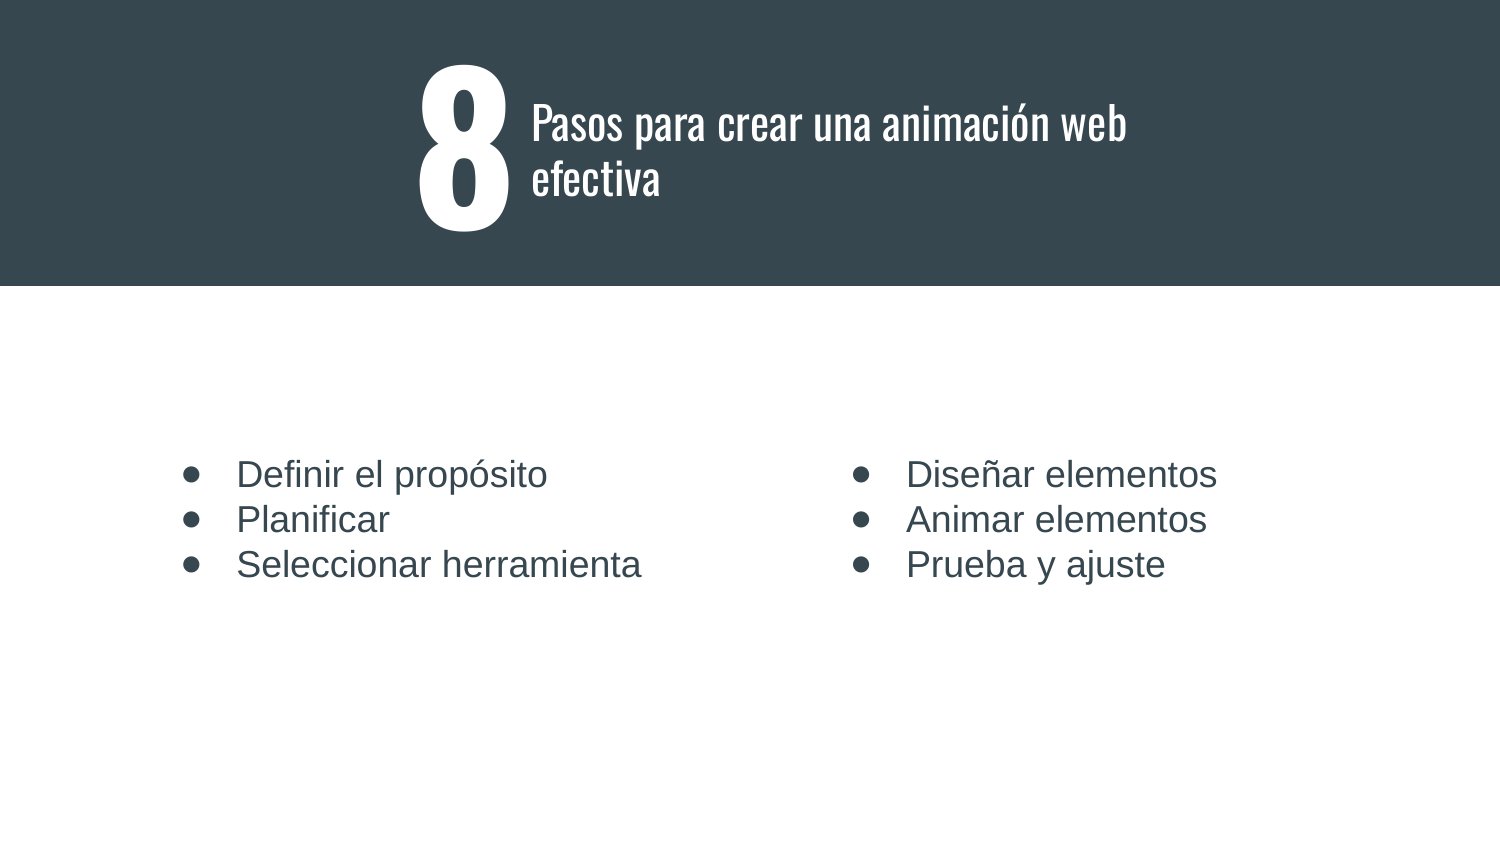

8
# Pasos para crear una animación web efectiva

Definir el propósito
Planificar
Seleccionar herramienta
Diseñar elementos
Animar elementos
Prueba y ajuste